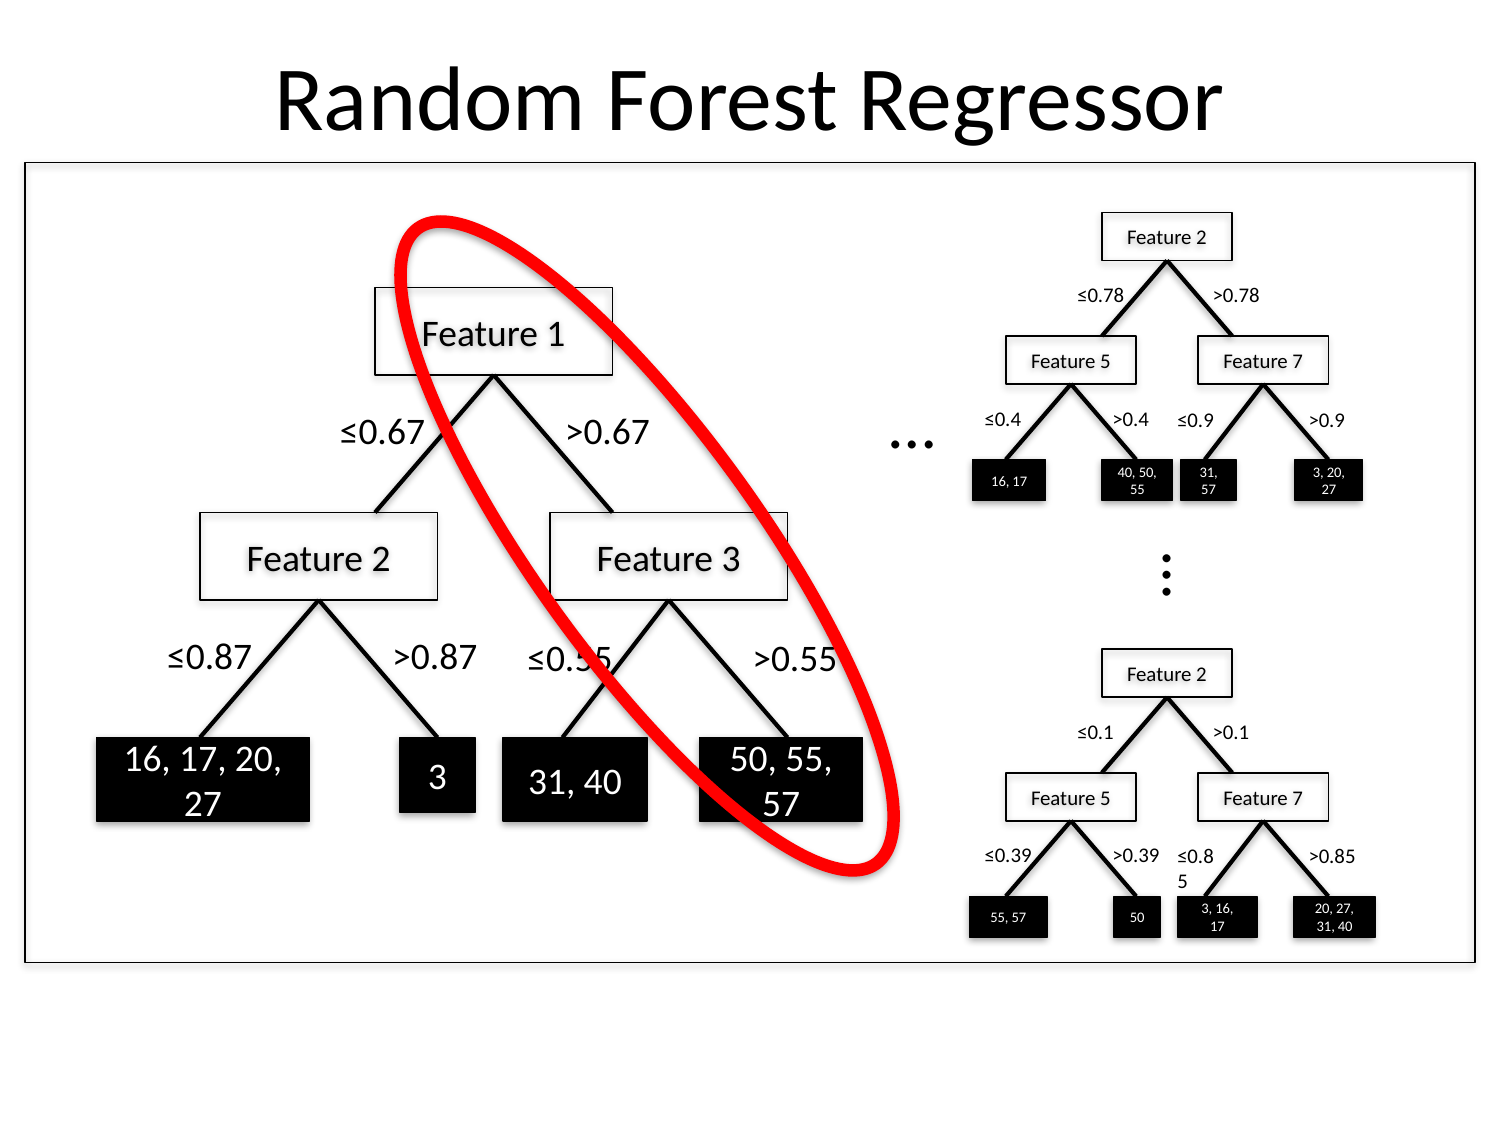

Random Forest Regressor

Feature 2
≤0.78
>0.78
Feature 5
Feature 7
≤0.4
>0.4
≤0.9
>0.9
16, 17
40, 50, 55
31, 57
3, 20, 27
Feature 1
…
≤0.67
>0.67
Feature 2
Feature 3
…
≤0.87
>0.87
≤0.55
>0.55
Feature 2
≤0.1
>0.1
Feature 5
Feature 7
≤0.39
>0.39
≤0.85
>0.85
55, 57
50
3, 16, 17
20, 27, 31, 40
50, 55, 57
16, 17, 20, 27
3
31, 40